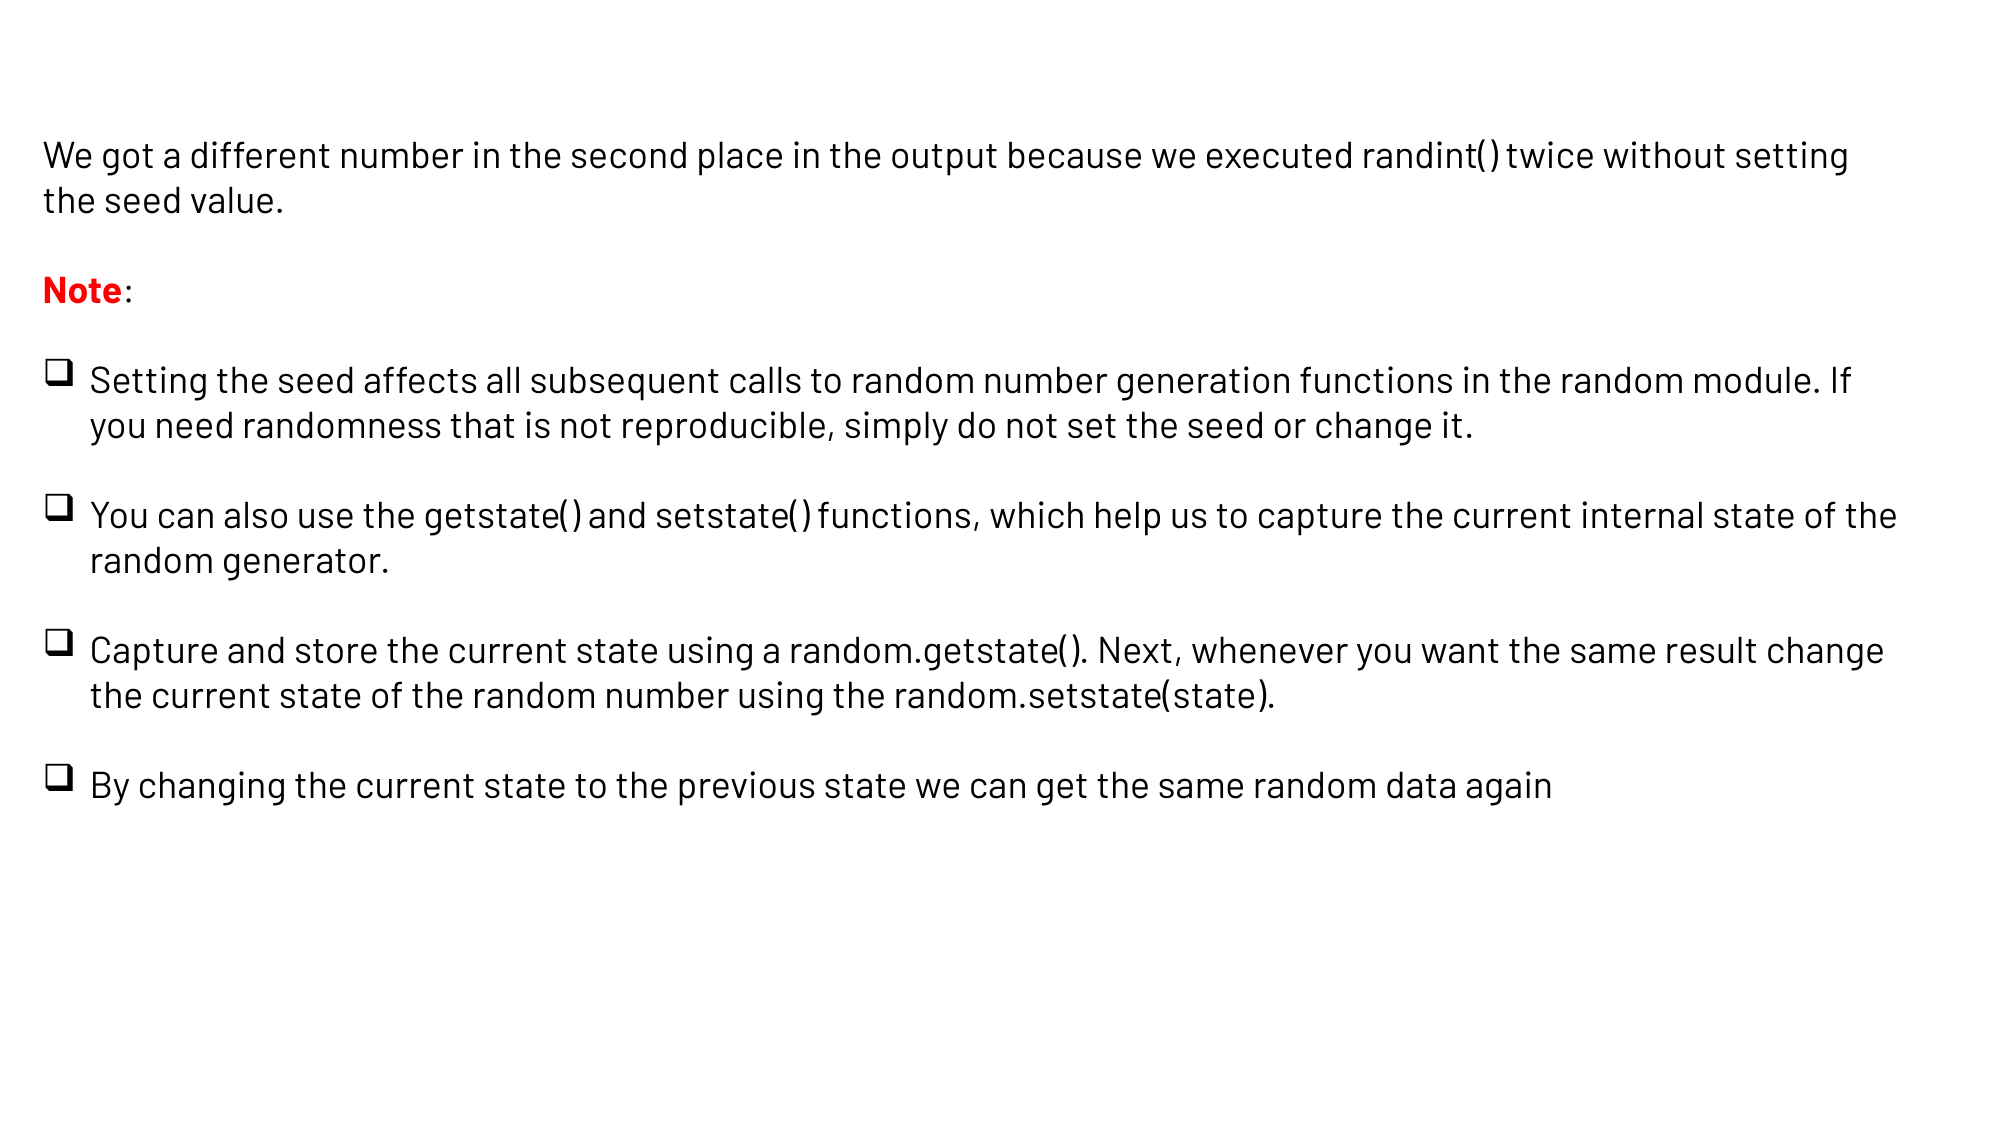

We got a different number in the second place in the output because we executed randint() twice without setting the seed value.

Note:

Setting the seed affects all subsequent calls to random number generation functions in the random module. If you need randomness that is not reproducible, simply do not set the seed or change it.

You can also use the getstate() and setstate() functions, which help us to capture the current internal state of the random generator.

Capture and store the current state using a random.getstate(). Next, whenever you want the same result change the current state of the random number using the random.setstate(state).

By changing the current state to the previous state we can get the same random data again